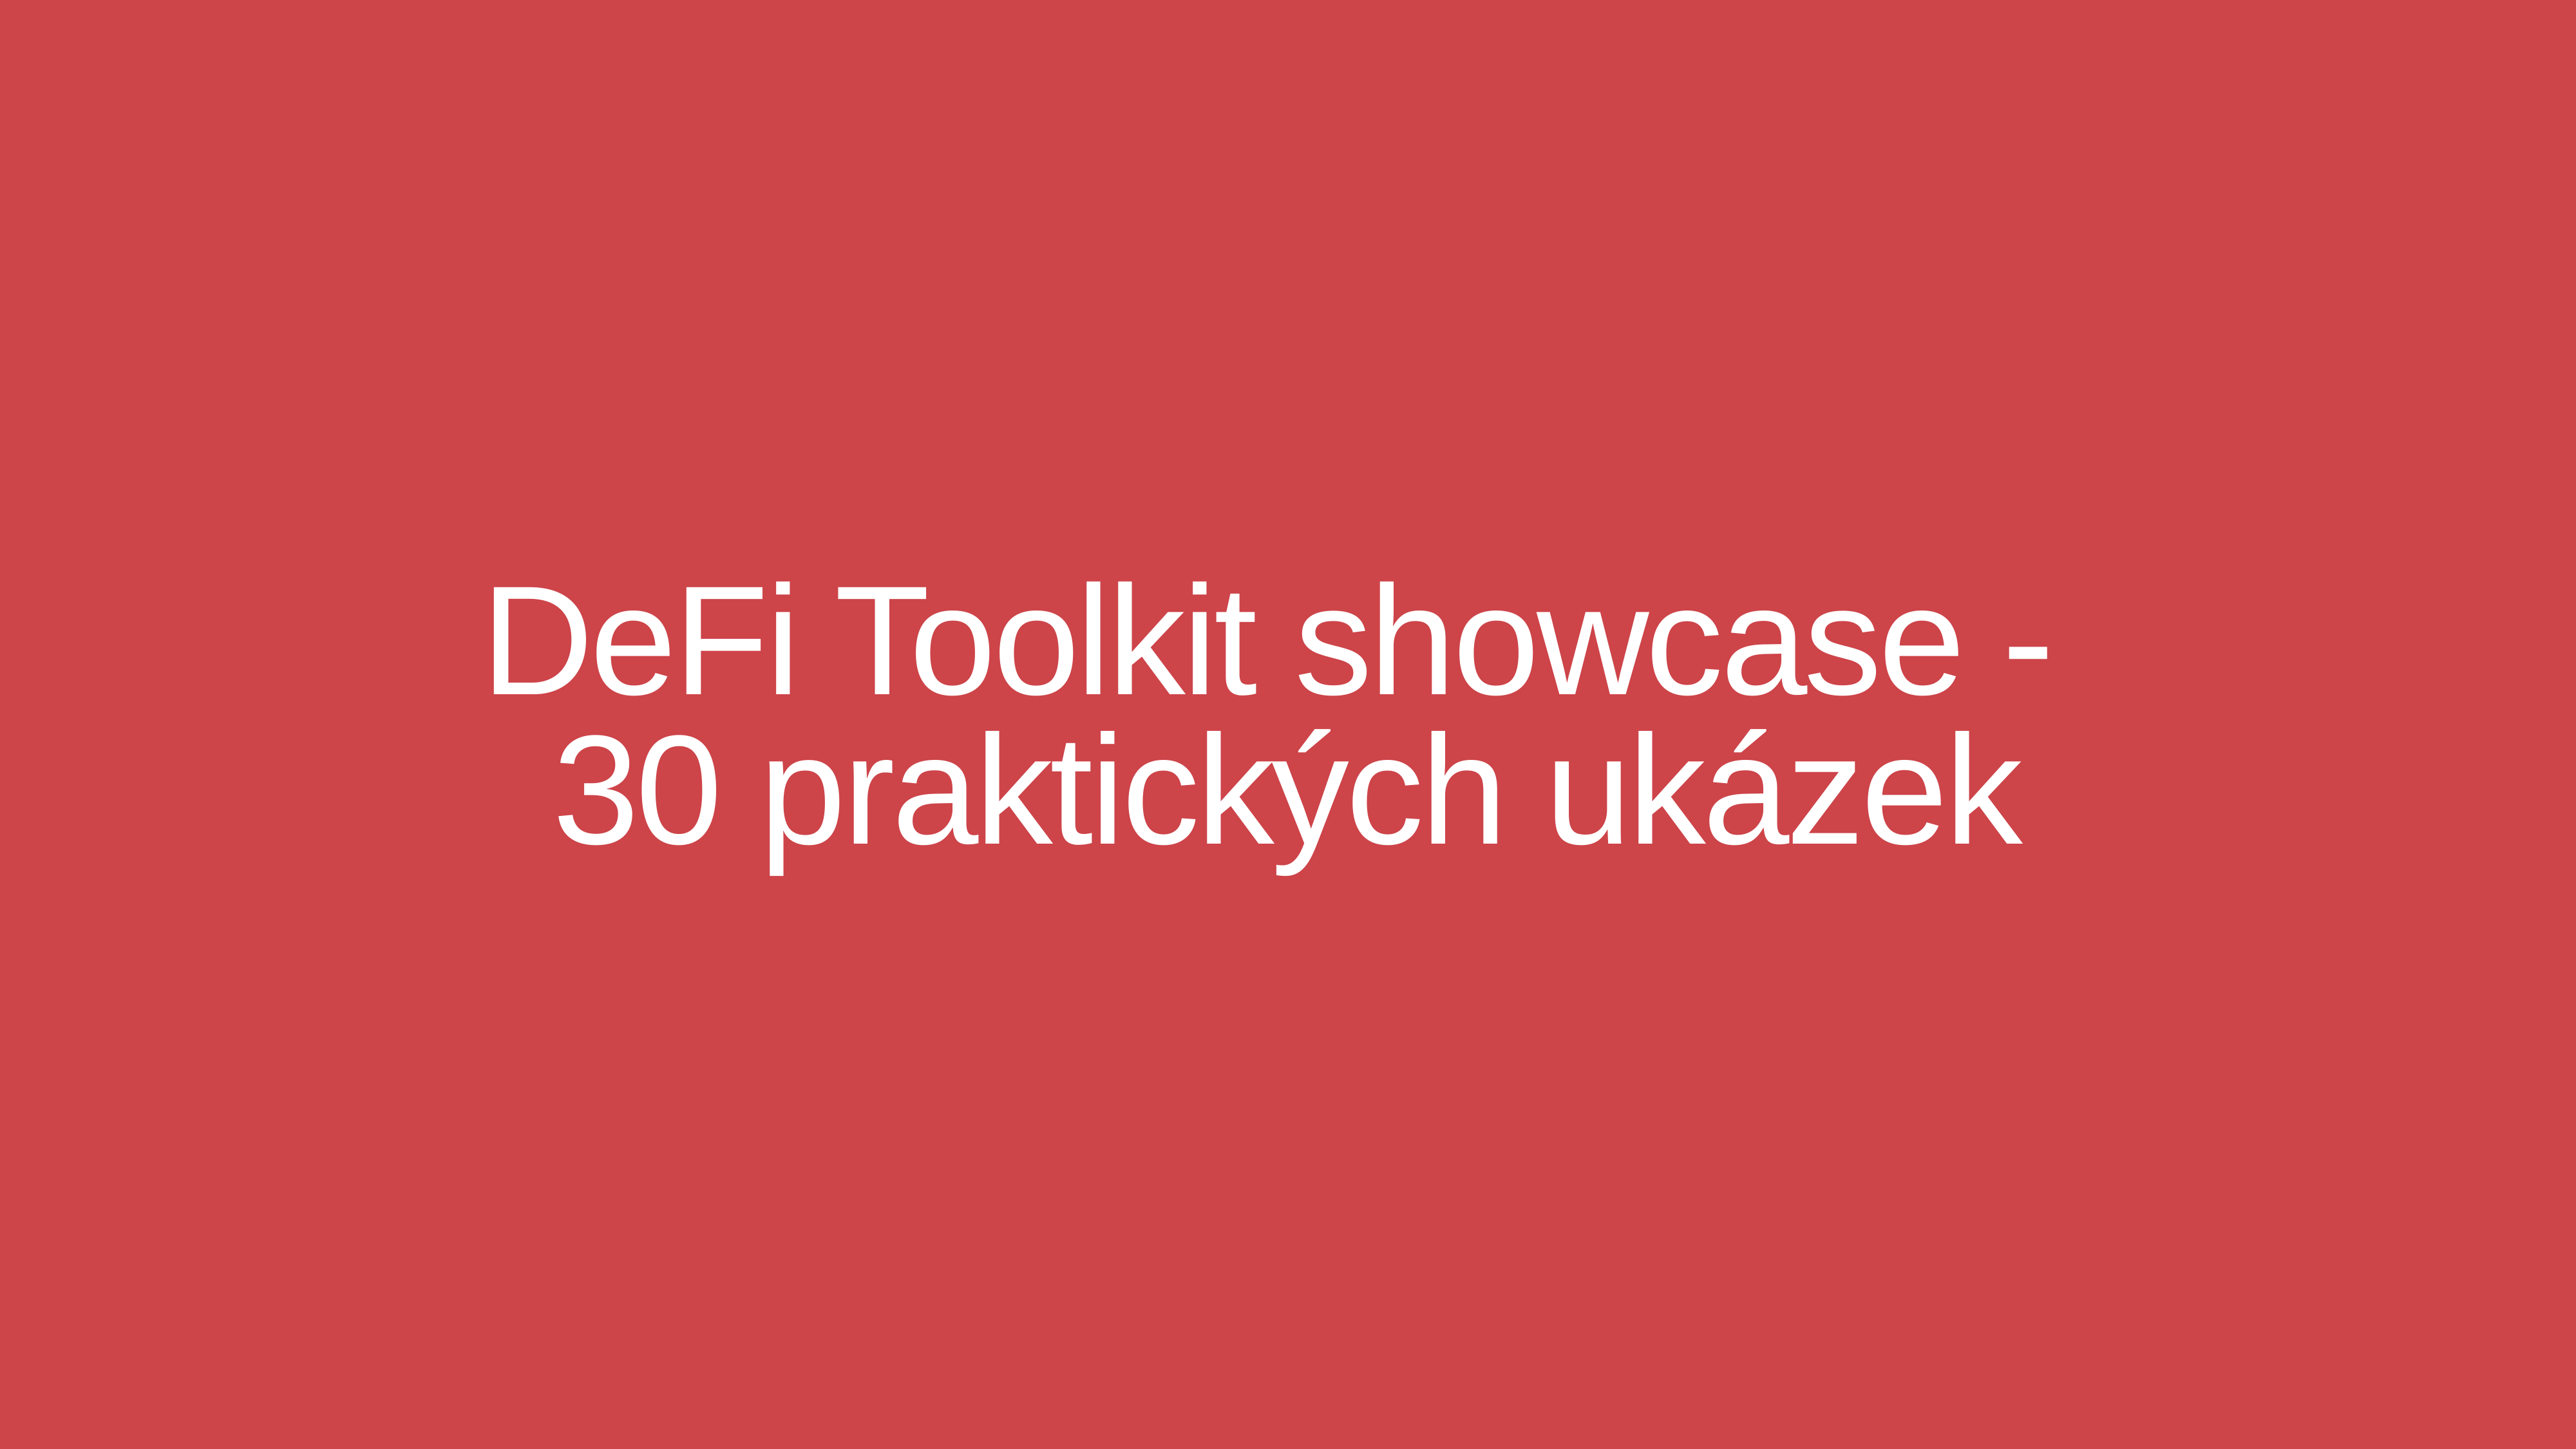

DeFi Toolkit showcase -
30 praktických ukázek